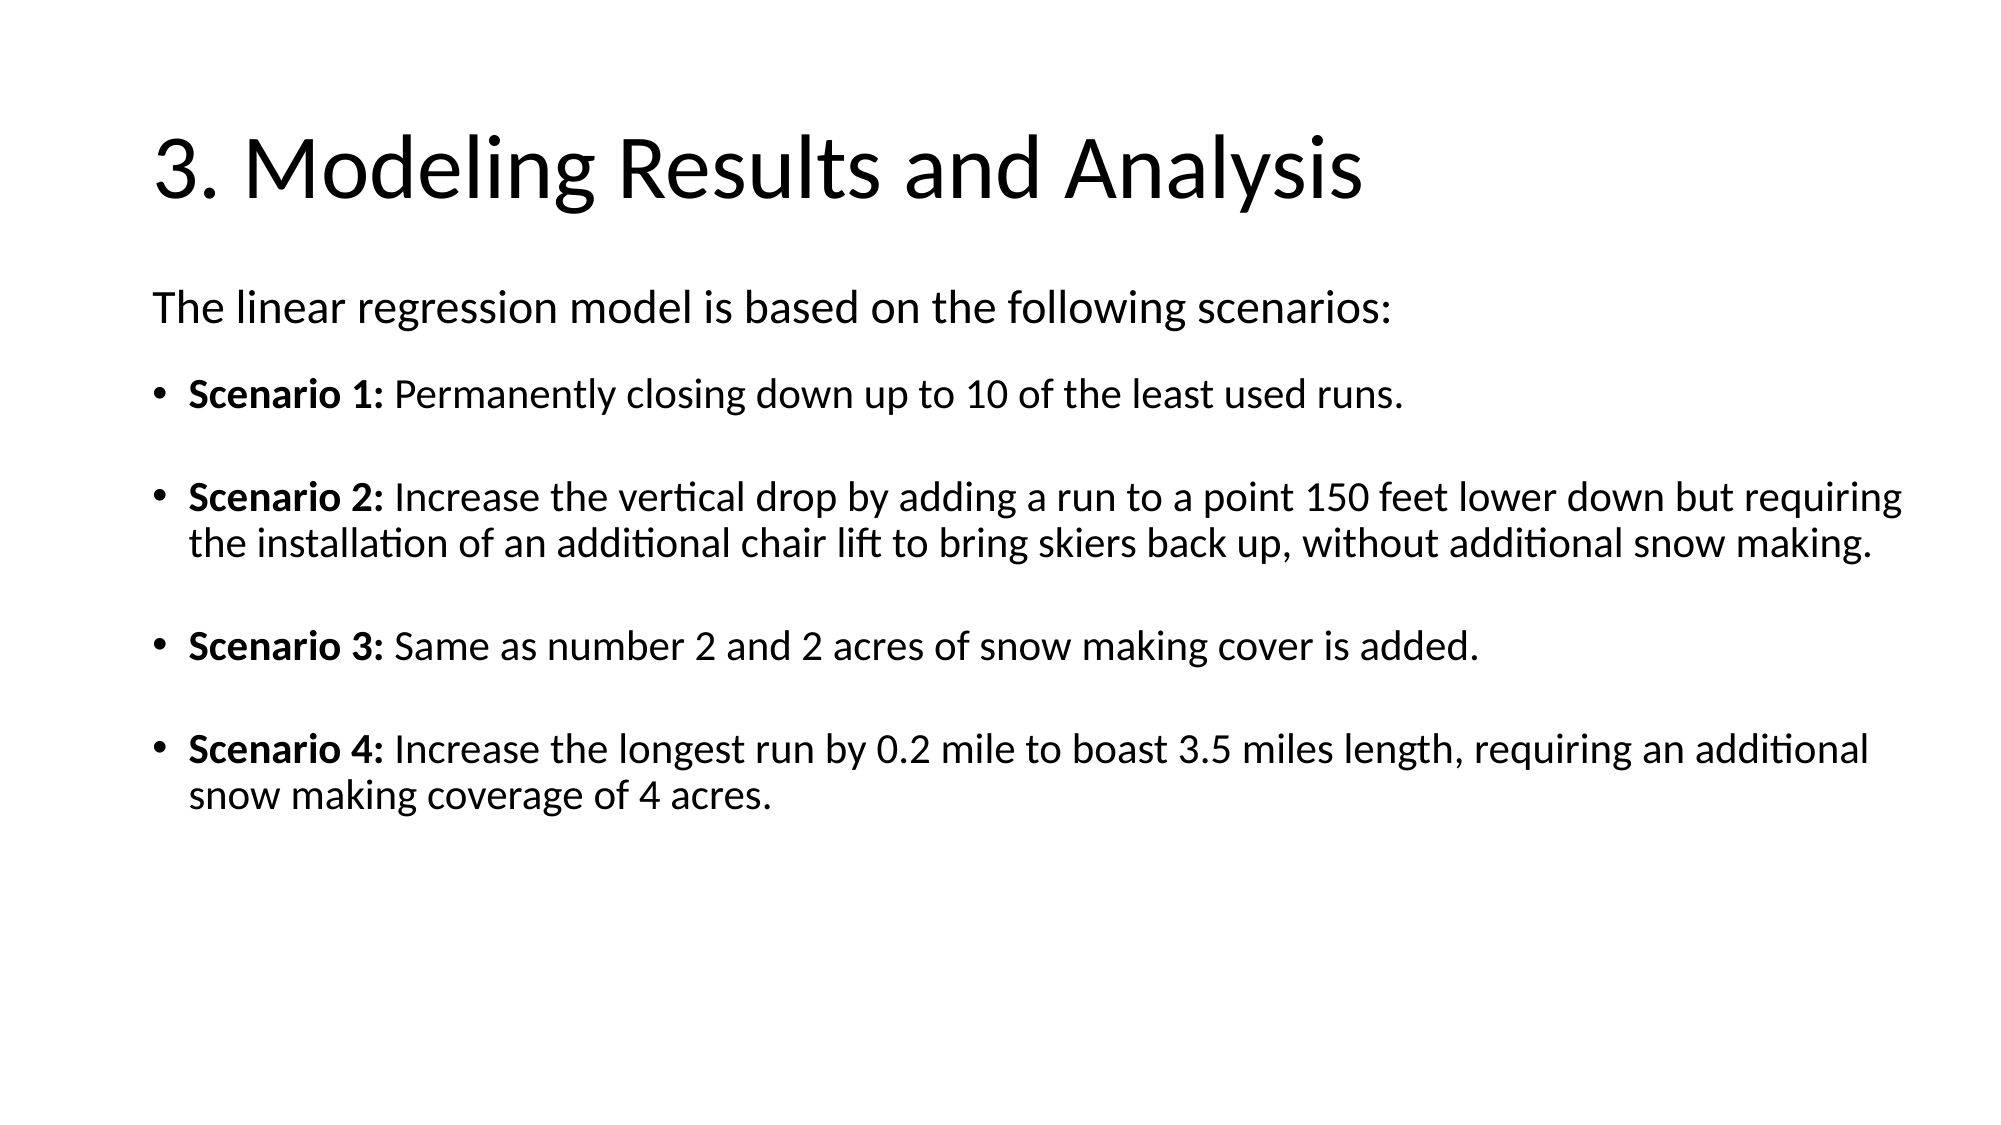

# 3. Modeling Results and Analysis

The linear regression model is based on the following scenarios:

Scenario 1: Permanently closing down up to 10 of the least used runs.

Scenario 2: Increase the vertical drop by adding a run to a point 150 feet lower down but requiring the installation of an additional chair lift to bring skiers back up, without additional snow making.

Scenario 3: Same as number 2 and 2 acres of snow making cover is added.

Scenario 4: Increase the longest run by 0.2 mile to boast 3.5 miles length, requiring an additional snow making coverage of 4 acres.